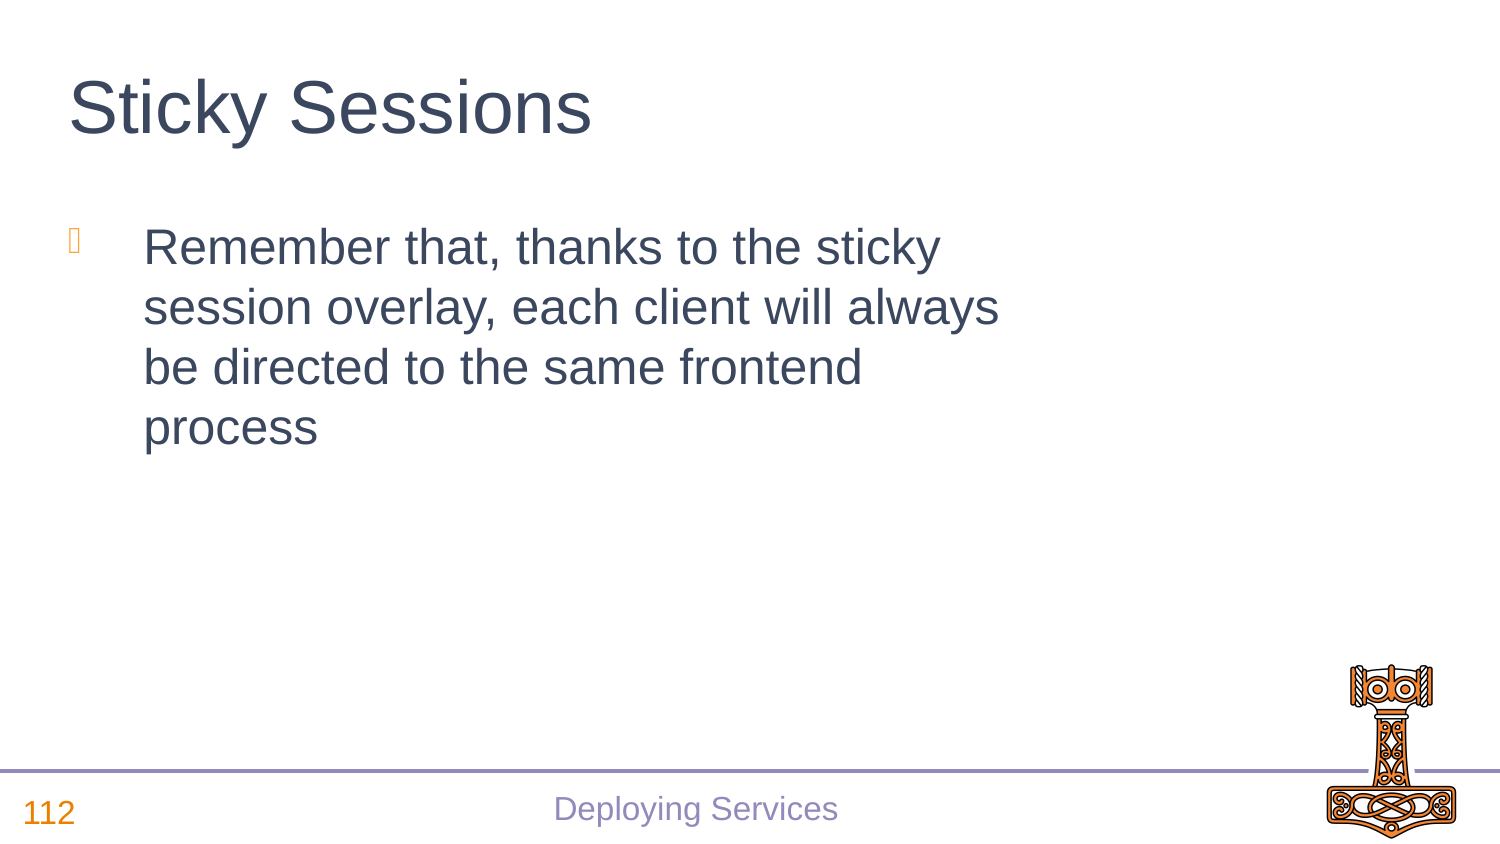

# Sticky Sessions
Remember that, thanks to the sticky session overlay, each client will always be directed to the same frontend process